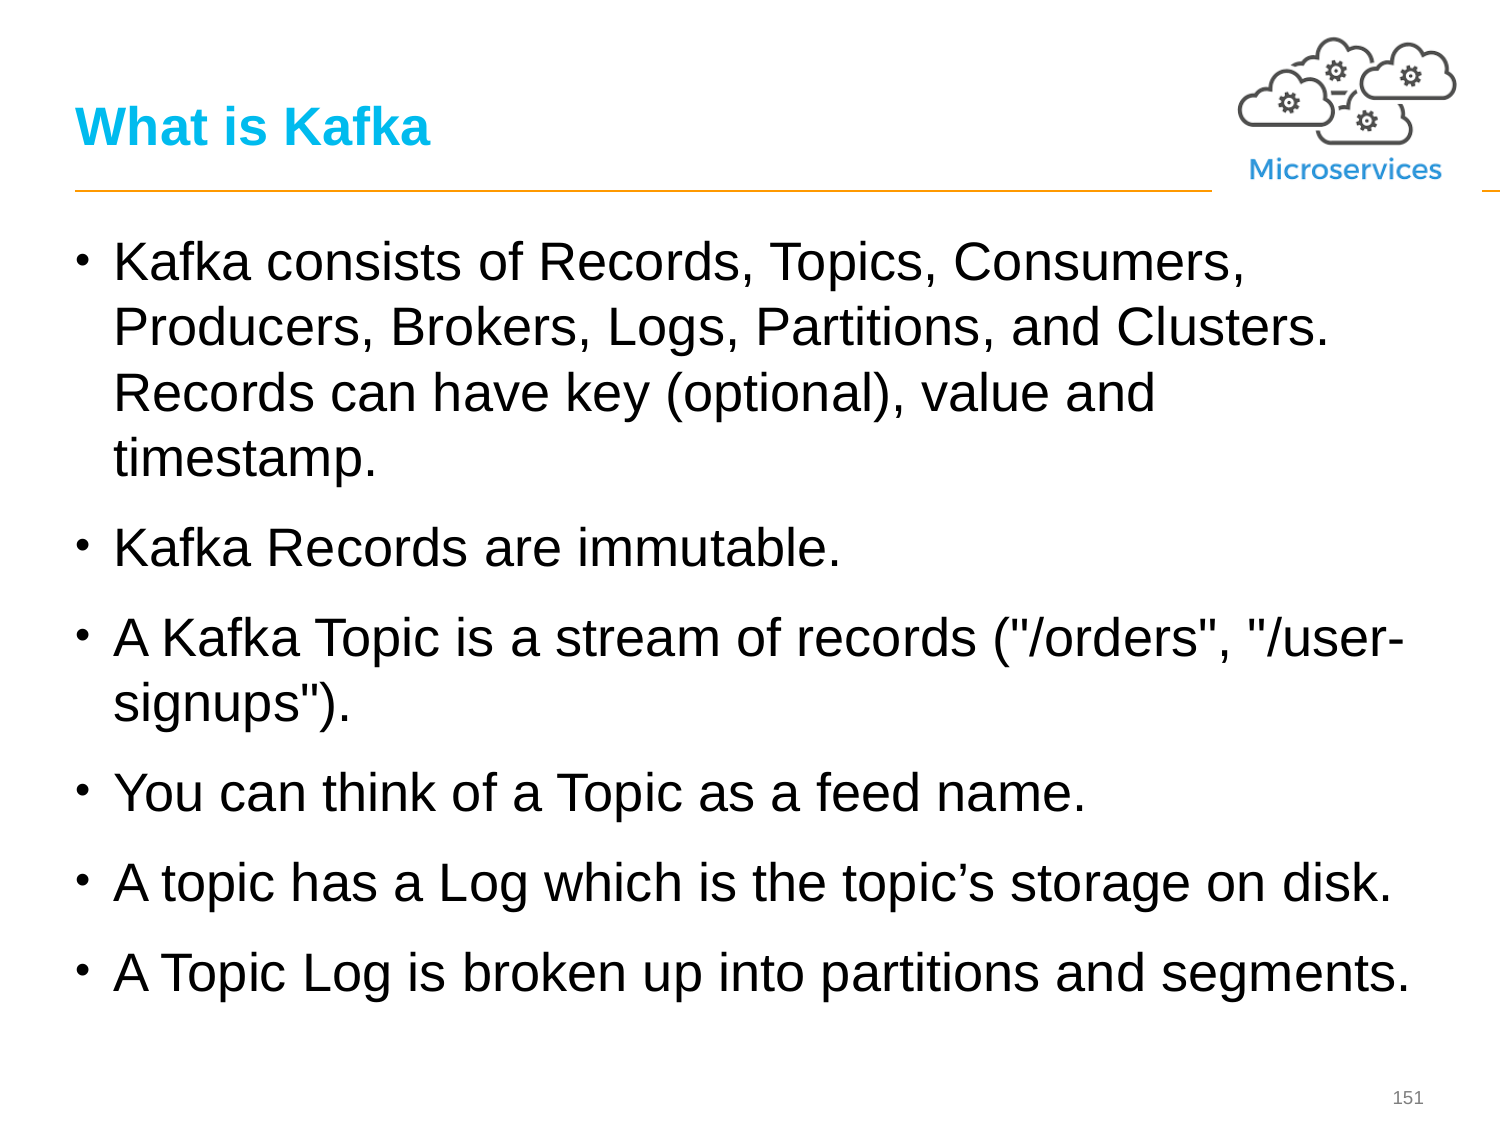

# What is Kafka
Kafka consists of Records, Topics, Consumers, Producers, Brokers, Logs, Partitions, and Clusters. Records can have key (optional), value and timestamp.
Kafka Records are immutable.
A Kafka Topic is a stream of records ("/orders", "/user-signups").
You can think of a Topic as a feed name.
A topic has a Log which is the topic’s storage on disk.
A Topic Log is broken up into partitions and segments.